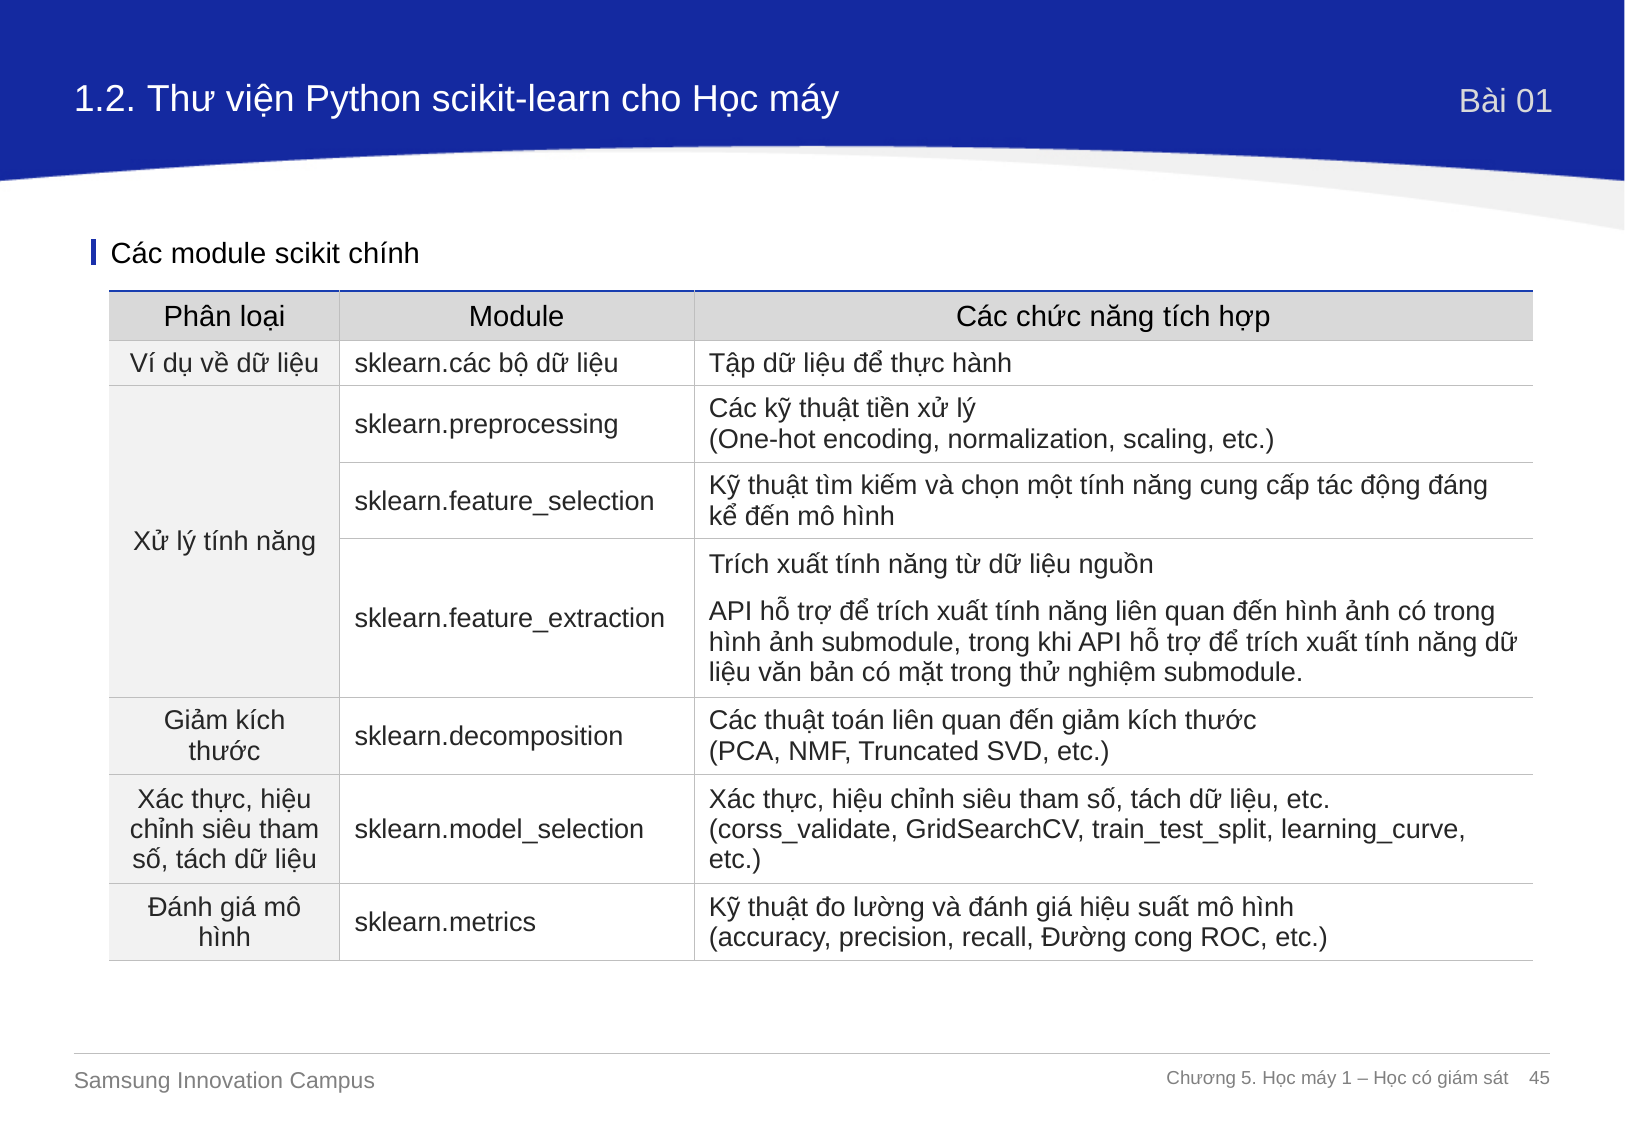

1.2. Thư viện Python scikit-learn cho Học máy
Bài 01
Các module scikit chính
| Phân loại | Module | Các chức năng tích hợp |
| --- | --- | --- |
| Ví dụ về dữ liệu | sklearn.các bộ dữ liệu | Tập dữ liệu để thực hành |
| Xử lý tính năng | sklearn.preprocessing | Các kỹ thuật tiền xử lý (One-hot encoding, normalization, scaling, etc.) |
|  | sklearn.feature\_selection | Kỹ thuật tìm kiếm và chọn một tính năng cung cấp tác động đáng kể đến mô hình |
|  | sklearn.feature\_extraction | Trích xuất tính năng từ dữ liệu nguồn API hỗ trợ để trích xuất tính năng liên quan đến hình ảnh có trong hình ảnh submodule, trong khi API hỗ trợ để trích xuất tính năng dữ liệu văn bản có mặt trong thử nghiệm submodule. |
| Giảm kích thước | sklearn.decomposition | Các thuật toán liên quan đến giảm kích thước (PCA, NMF, Truncated SVD, etc.) |
| Xác thực, hiệu chỉnh siêu tham số, tách dữ liệu | sklearn.model\_selection | Xác thực, hiệu chỉnh siêu tham số, tách dữ liệu, etc. (corss\_validate, GridSearchCV, train\_test\_split, learning\_curve, etc.) |
| Đánh giá mô hình | sklearn.metrics | Kỹ thuật đo lường và đánh giá hiệu suất mô hình (accuracy, precision, recall, Đường cong ROC, etc.) |